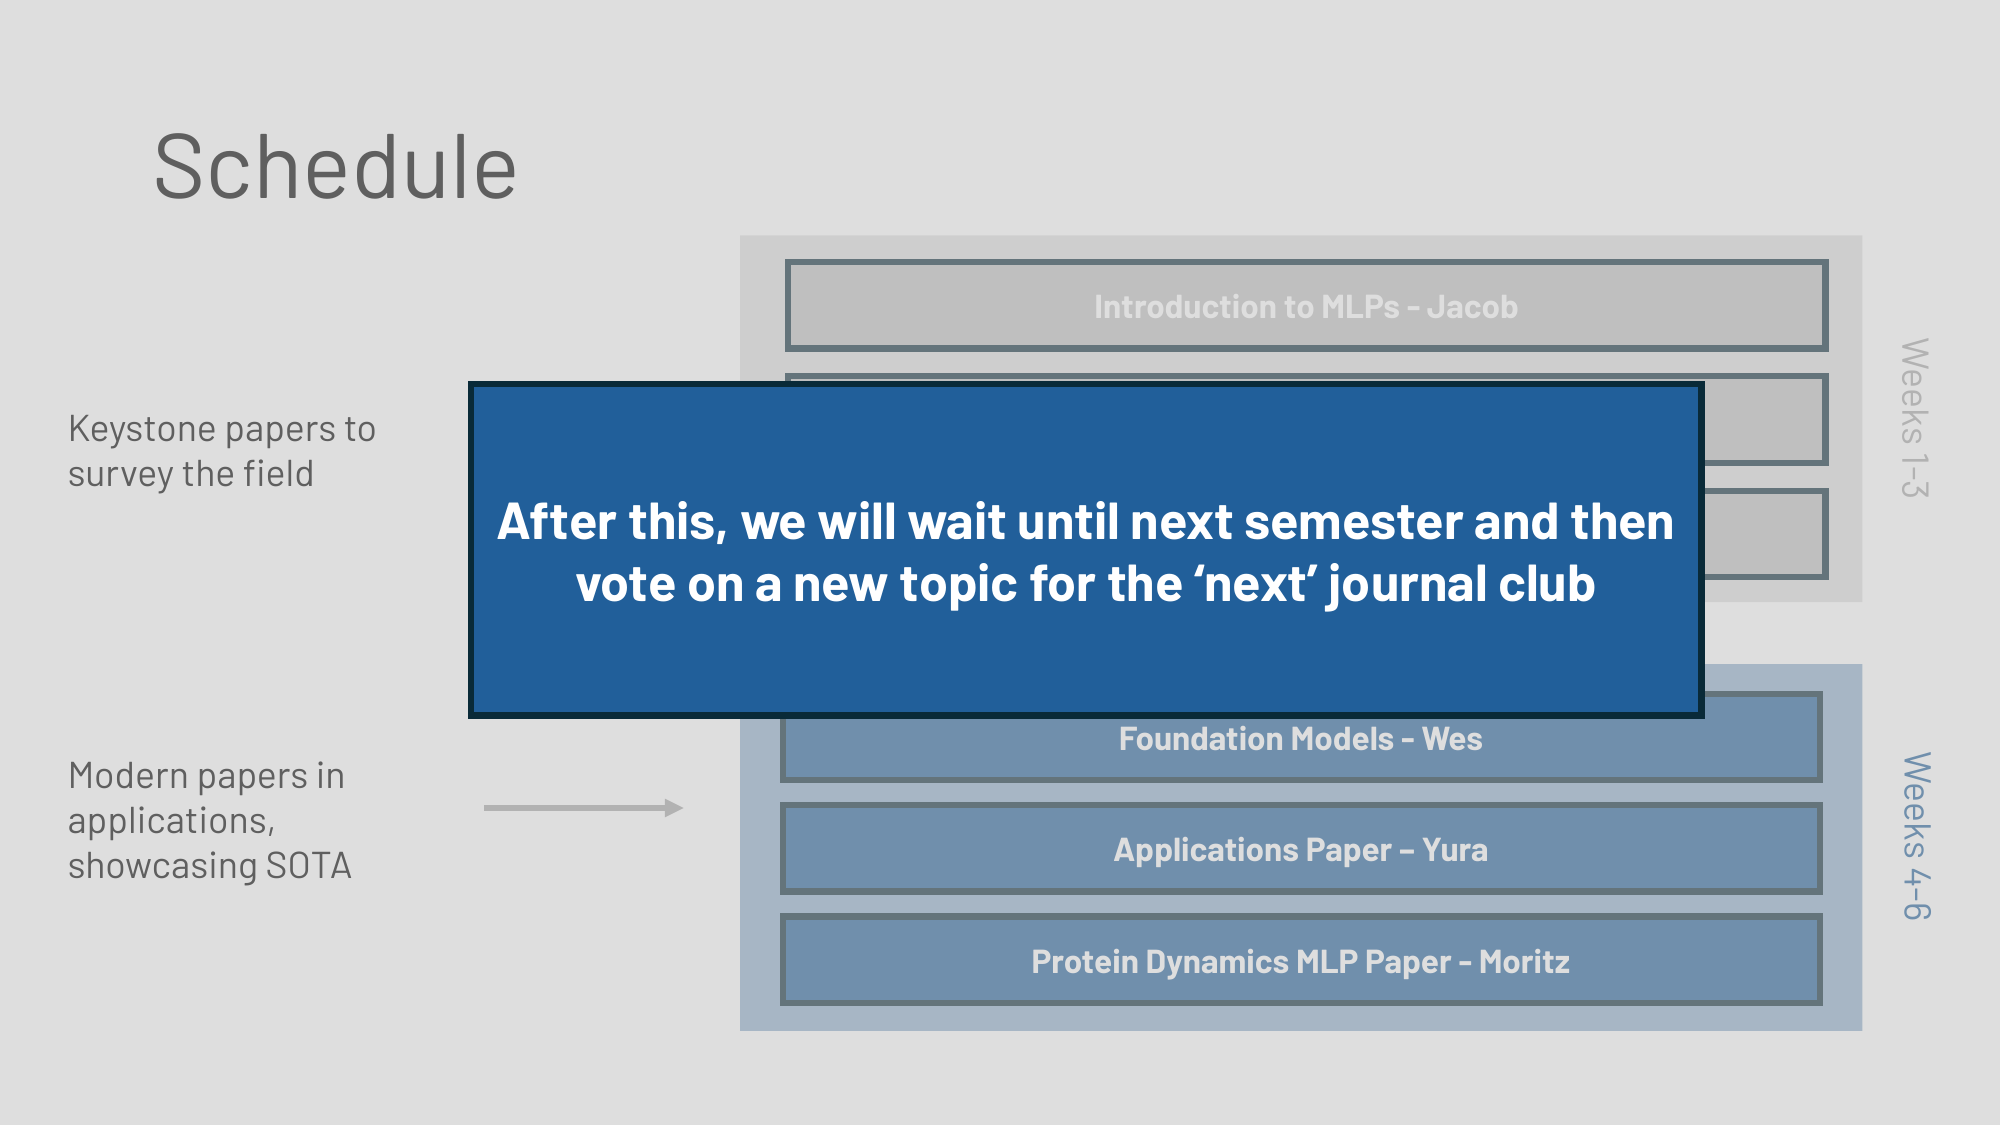

# Schedule

Introduction to MLPs - Jacob
DeepMD/DeepCG - Ryan
After this, we will wait until next semester and then vote on a new topic for the ‘next’ journal club
Weeks 1-3
Keystone papers to survey the field
Geometric Machine Learning - Quinn

Foundation Models - Wes
Modern papers in applications, showcasing SOTA
Applications Paper – Yura
Weeks 4-6
Protein Dynamics MLP Paper - Moritz